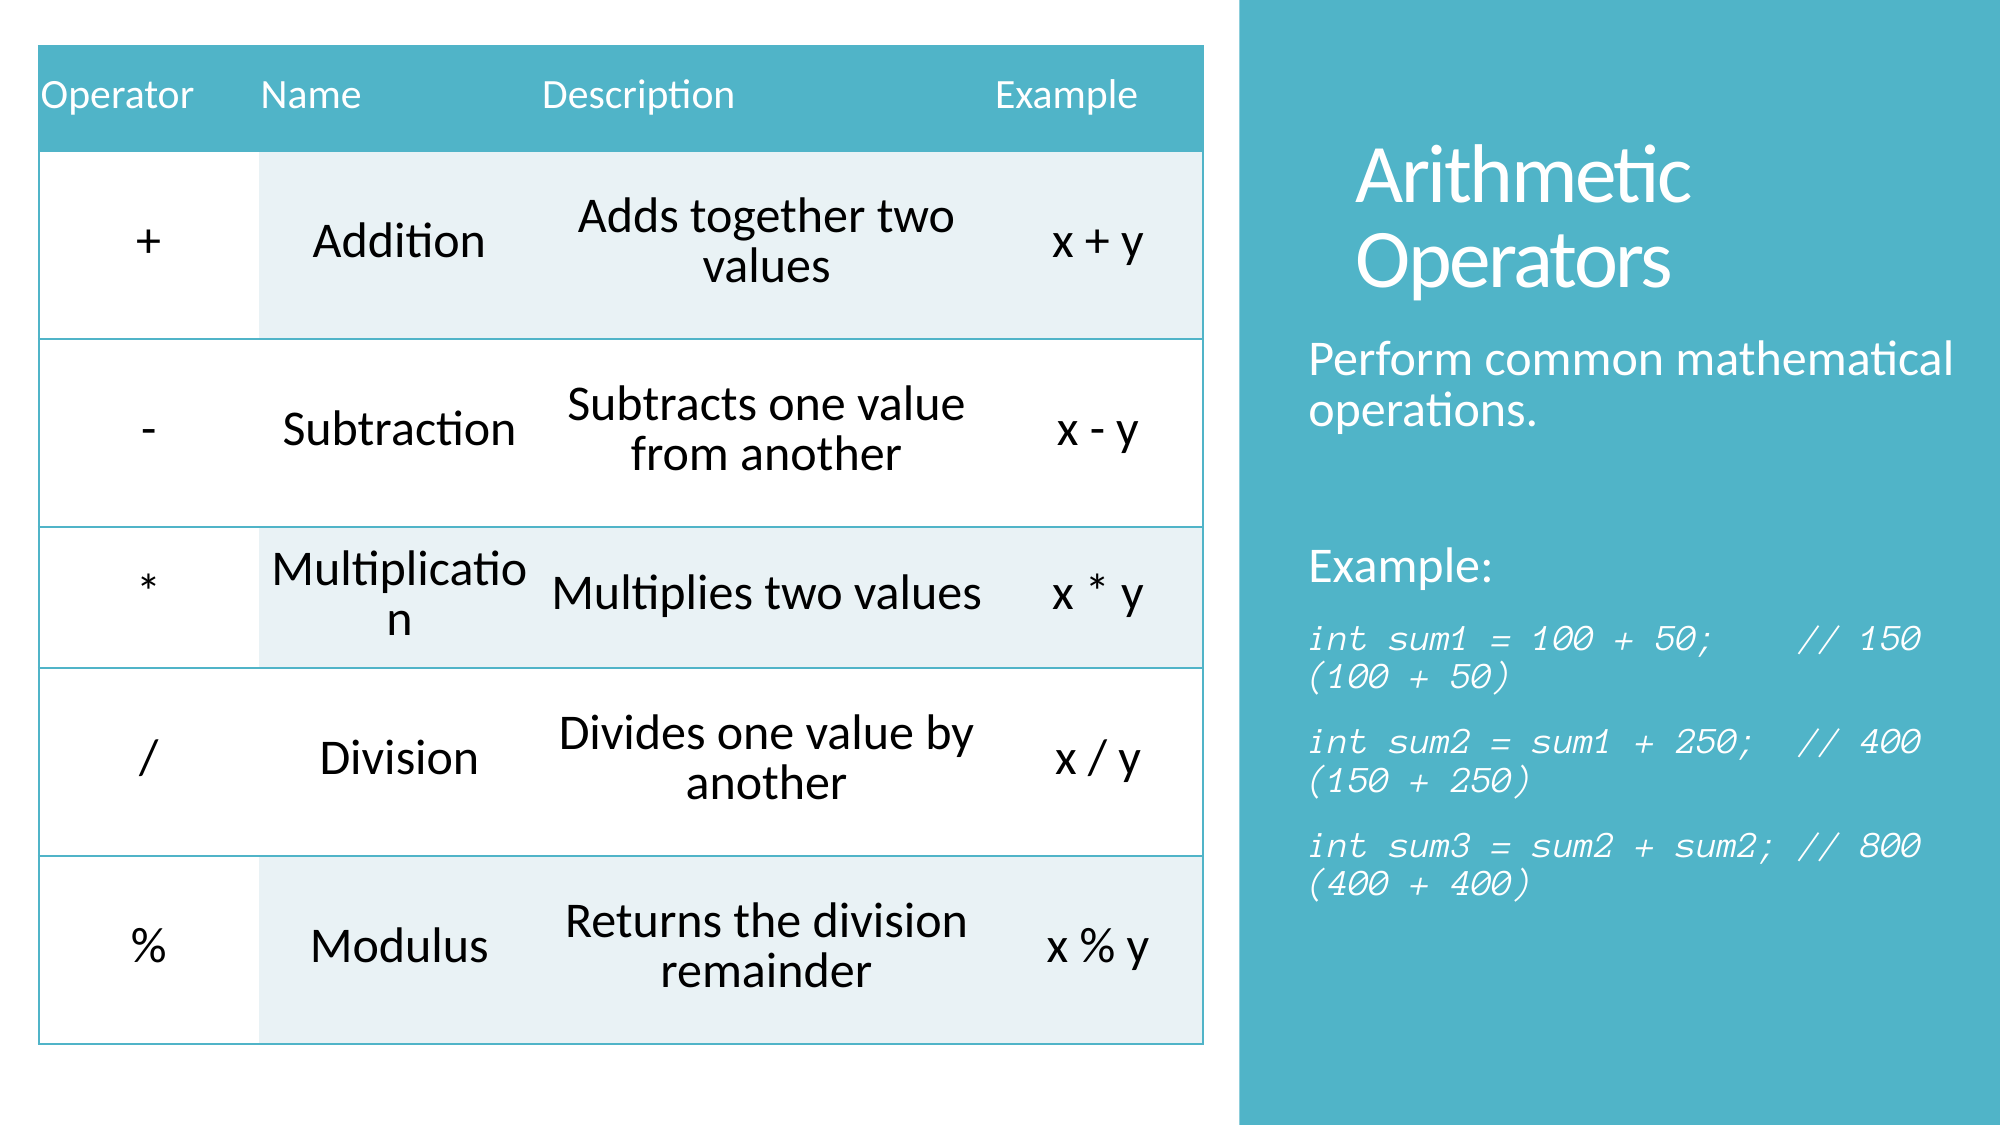

| Operator | Name | Description | Example |
| --- | --- | --- | --- |
| + | Addition | Adds together two values | x + y |
| - | Subtraction | Subtracts one value from another | x - y |
| \* | Multiplication | Multiplies two values | x \* y |
| / | Division | Divides one value by another | x / y |
| % | Modulus | Returns the division remainder | x % y |
# Arithmetic Operators

Perform common mathematical operations.

Example:
int sum1 = 100 + 50;    // 150 (100 + 50)
int sum2 = sum1 + 250;  // 400 (150 + 250)
int sum3 = sum2 + sum2; // 800 (400 + 400)